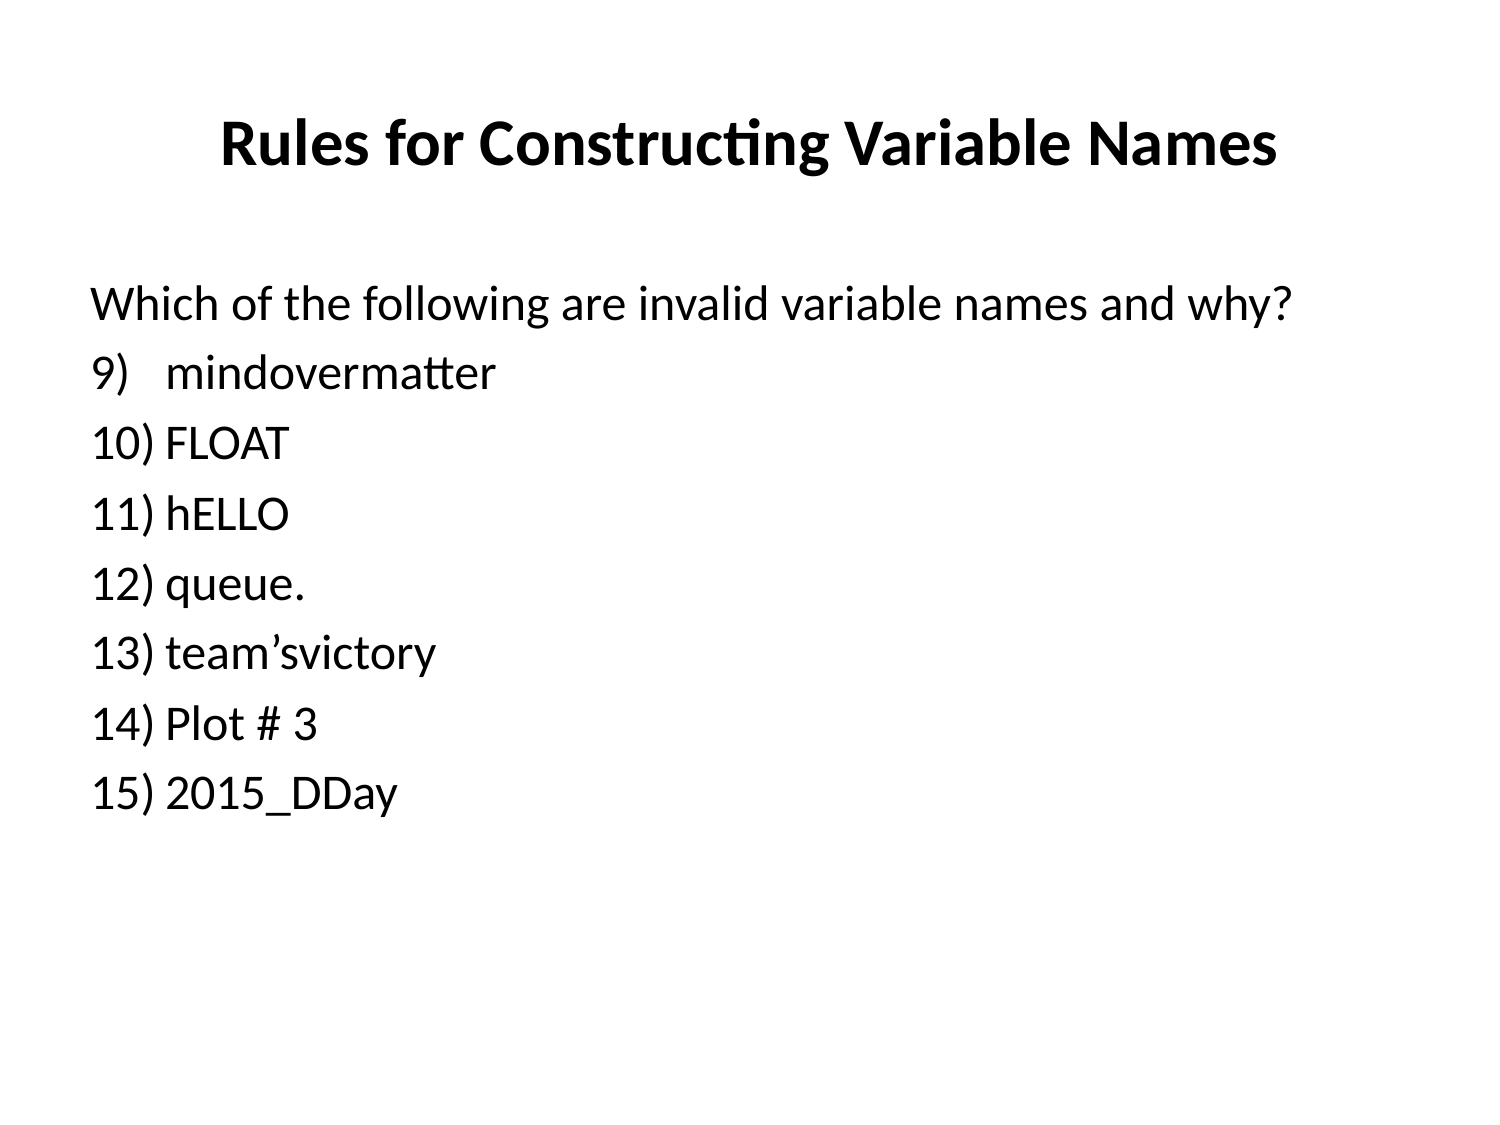

# Rules for Constructing Variable Names
Which of the following are invalid variable names and why?
mindovermatter
FLOAT
hELLO
queue.
team’svictory
Plot # 3
2015_DDay